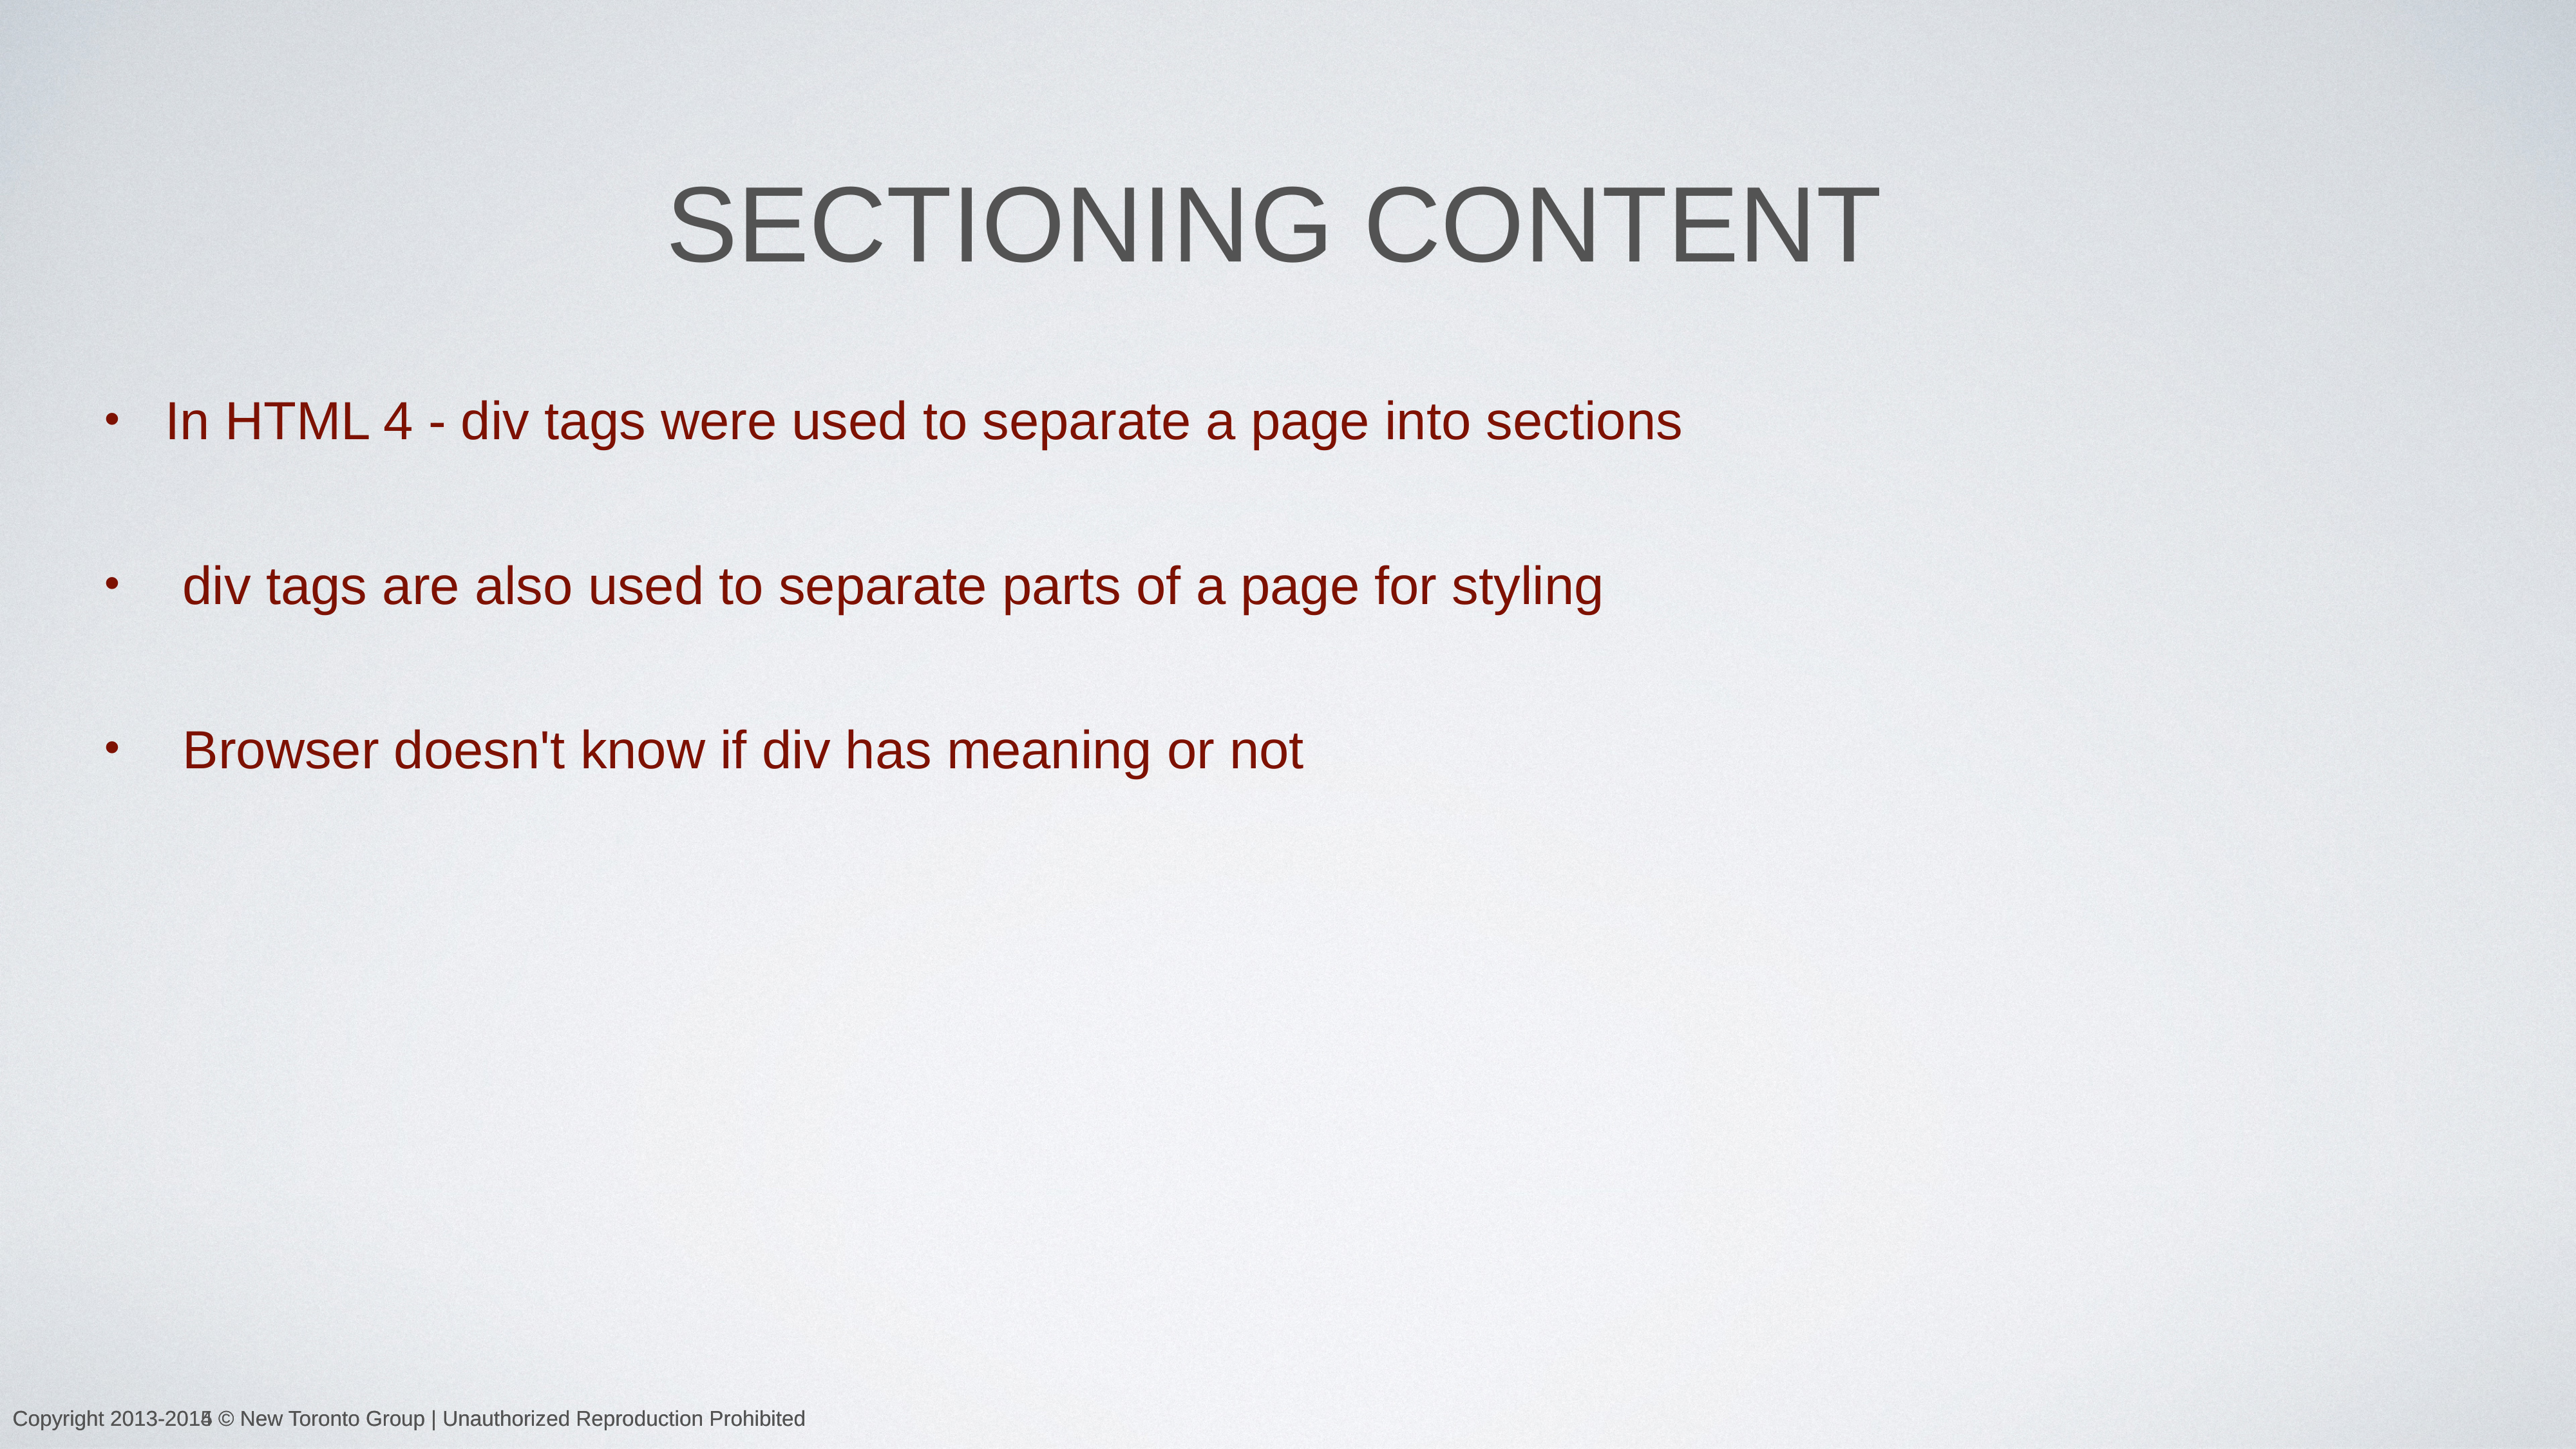

# Sectioning Content
In HTML 4 - div tags were used to separate a page into sections
div tags are also used to separate parts of a page for styling
Browser doesn't know if div has meaning or not